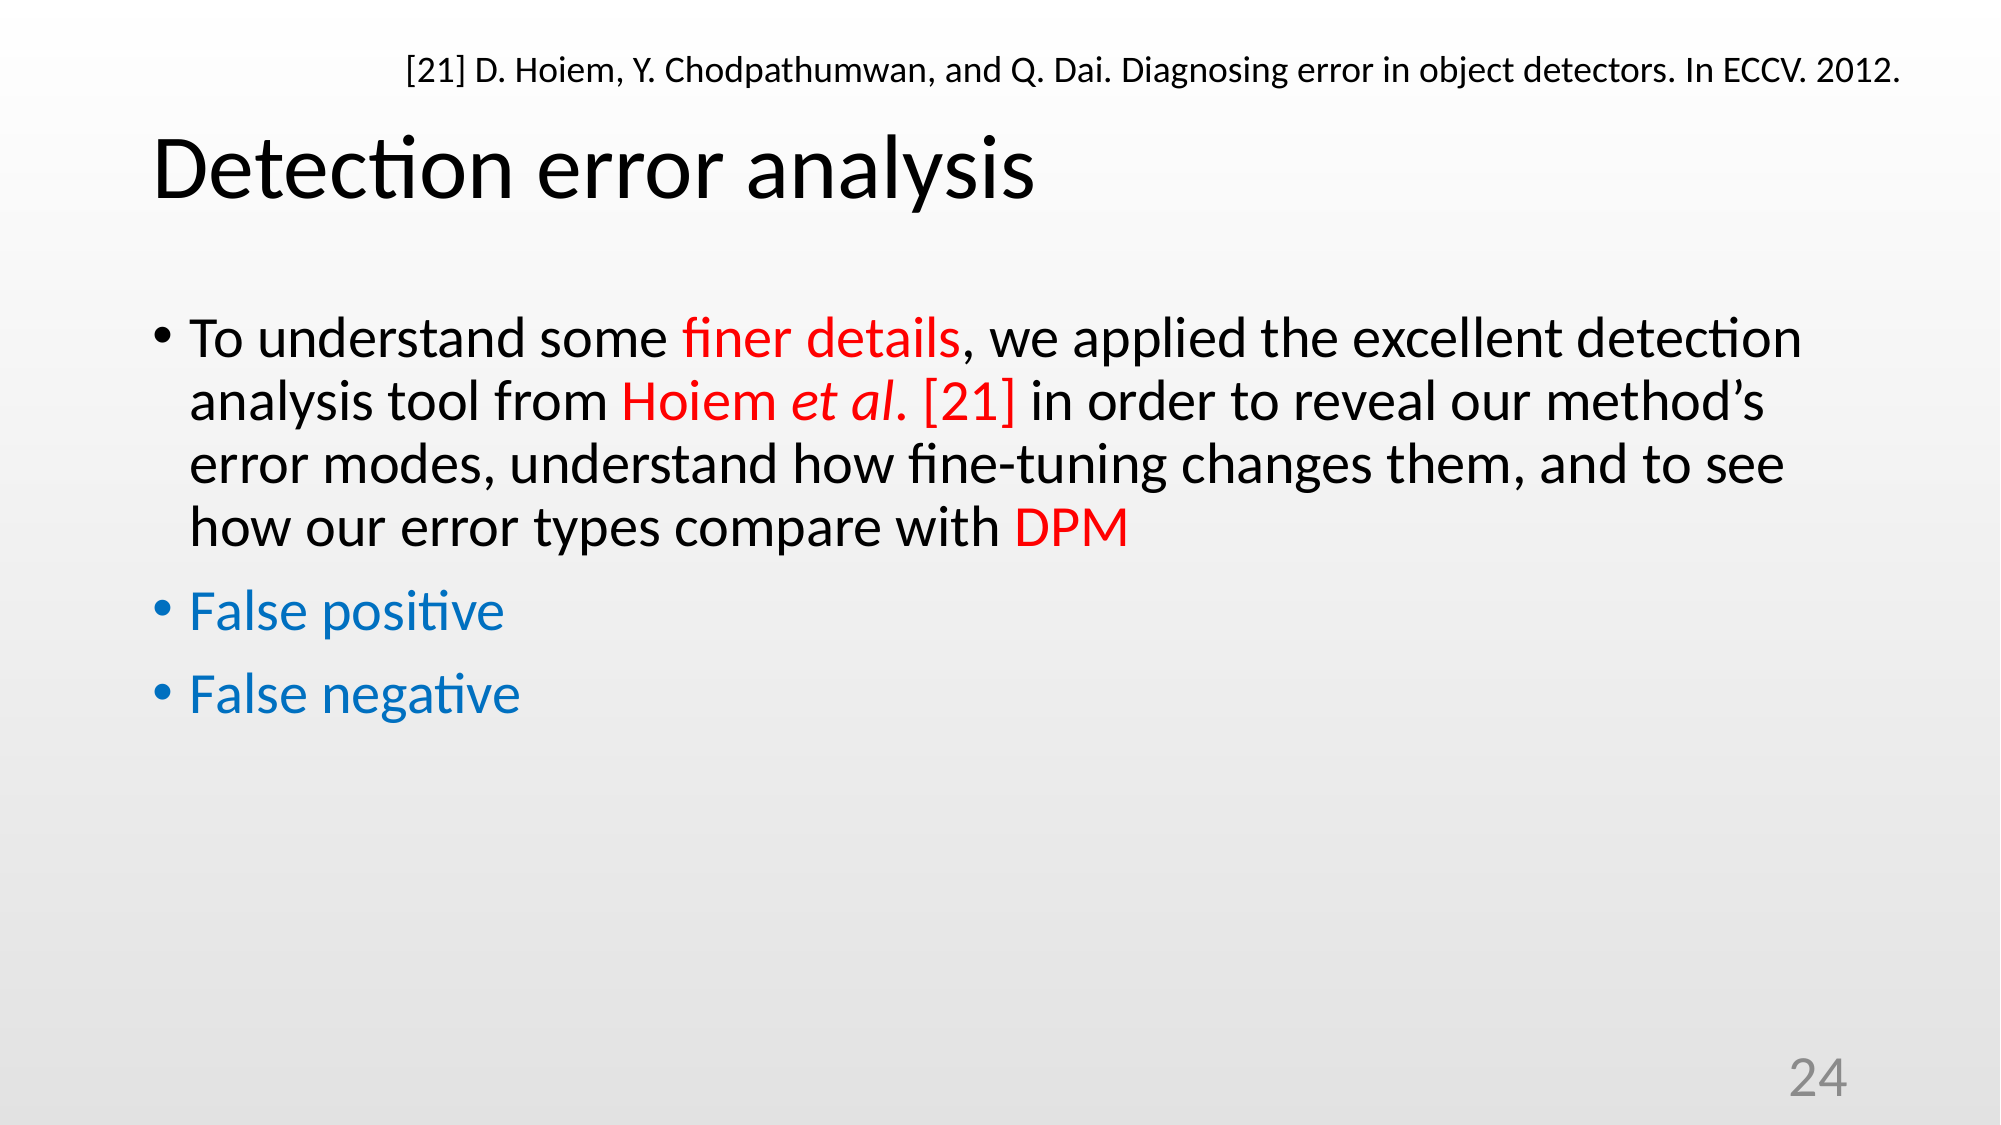

[21] D. Hoiem, Y. Chodpathumwan, and Q. Dai. Diagnosing error in object detectors. In ECCV. 2012.
# Detection error analysis
To understand some finer details, we applied the excellent detection analysis tool from Hoiem et al. [21] in order to reveal our method’s error modes, understand how fine-tuning changes them, and to see how our error types compare with DPM
False positive
False negative
24